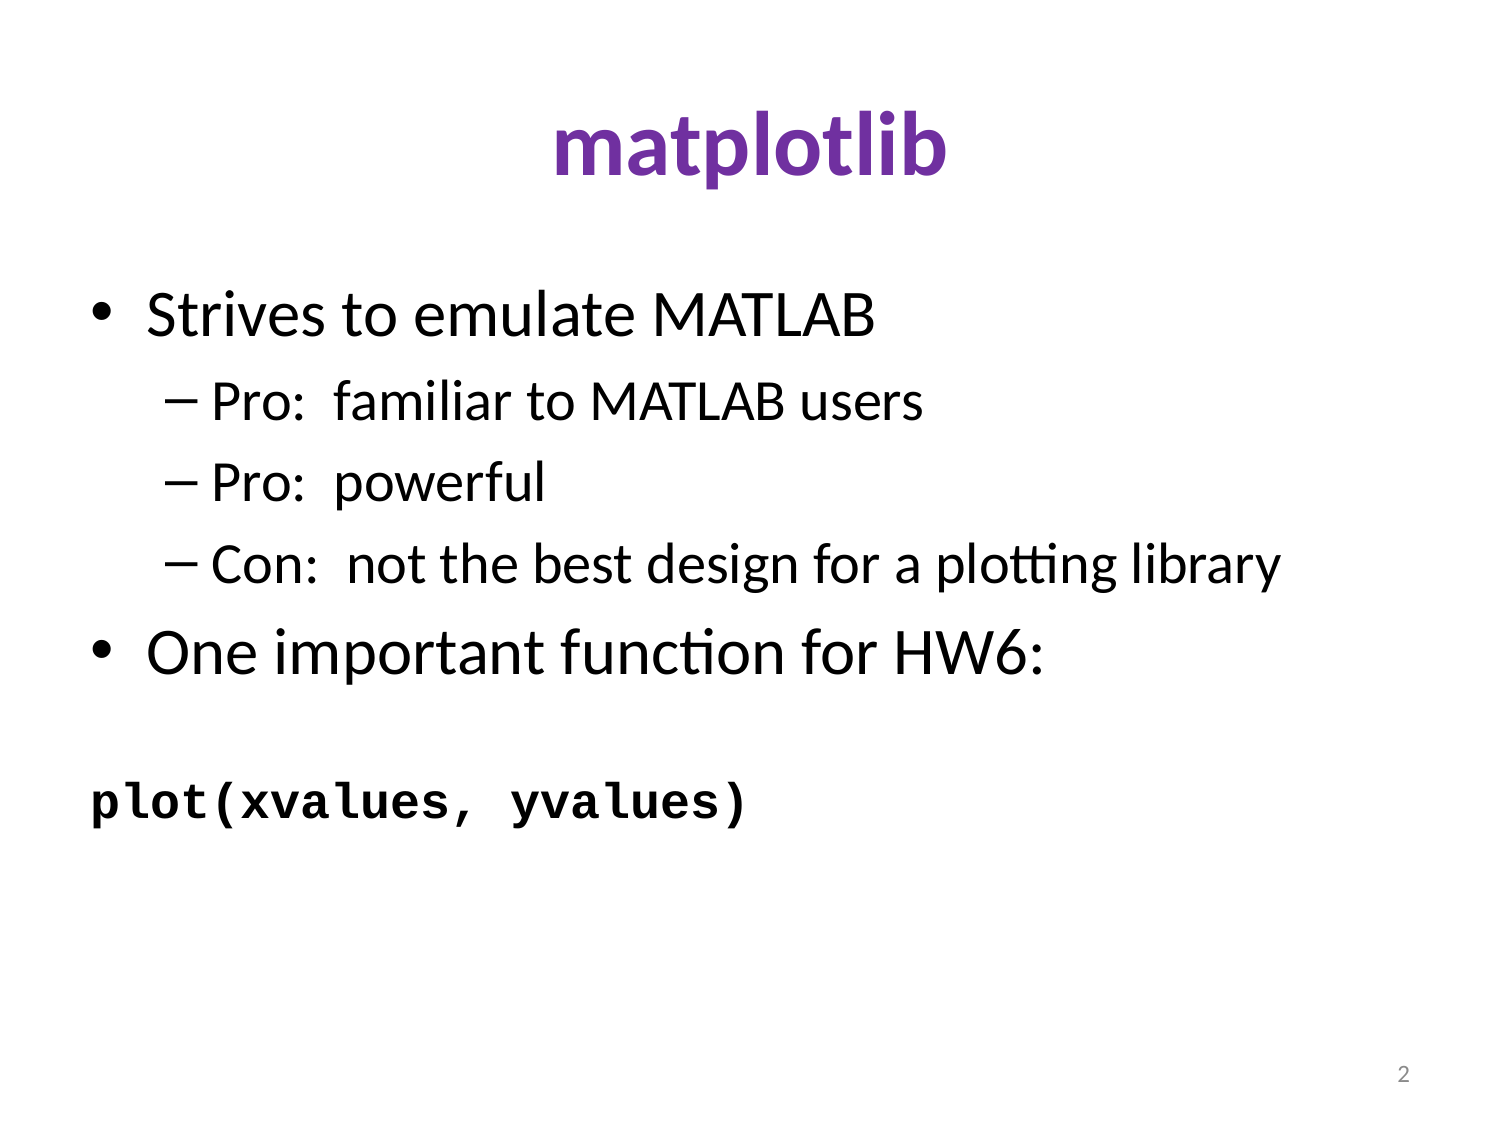

# matplotlib
Strives to emulate MATLAB
Pro:  familiar to MATLAB users
Pro:  powerful
Con:  not the best design for a plotting library
One important function for HW6:

plot(xvalues, yvalues)

2